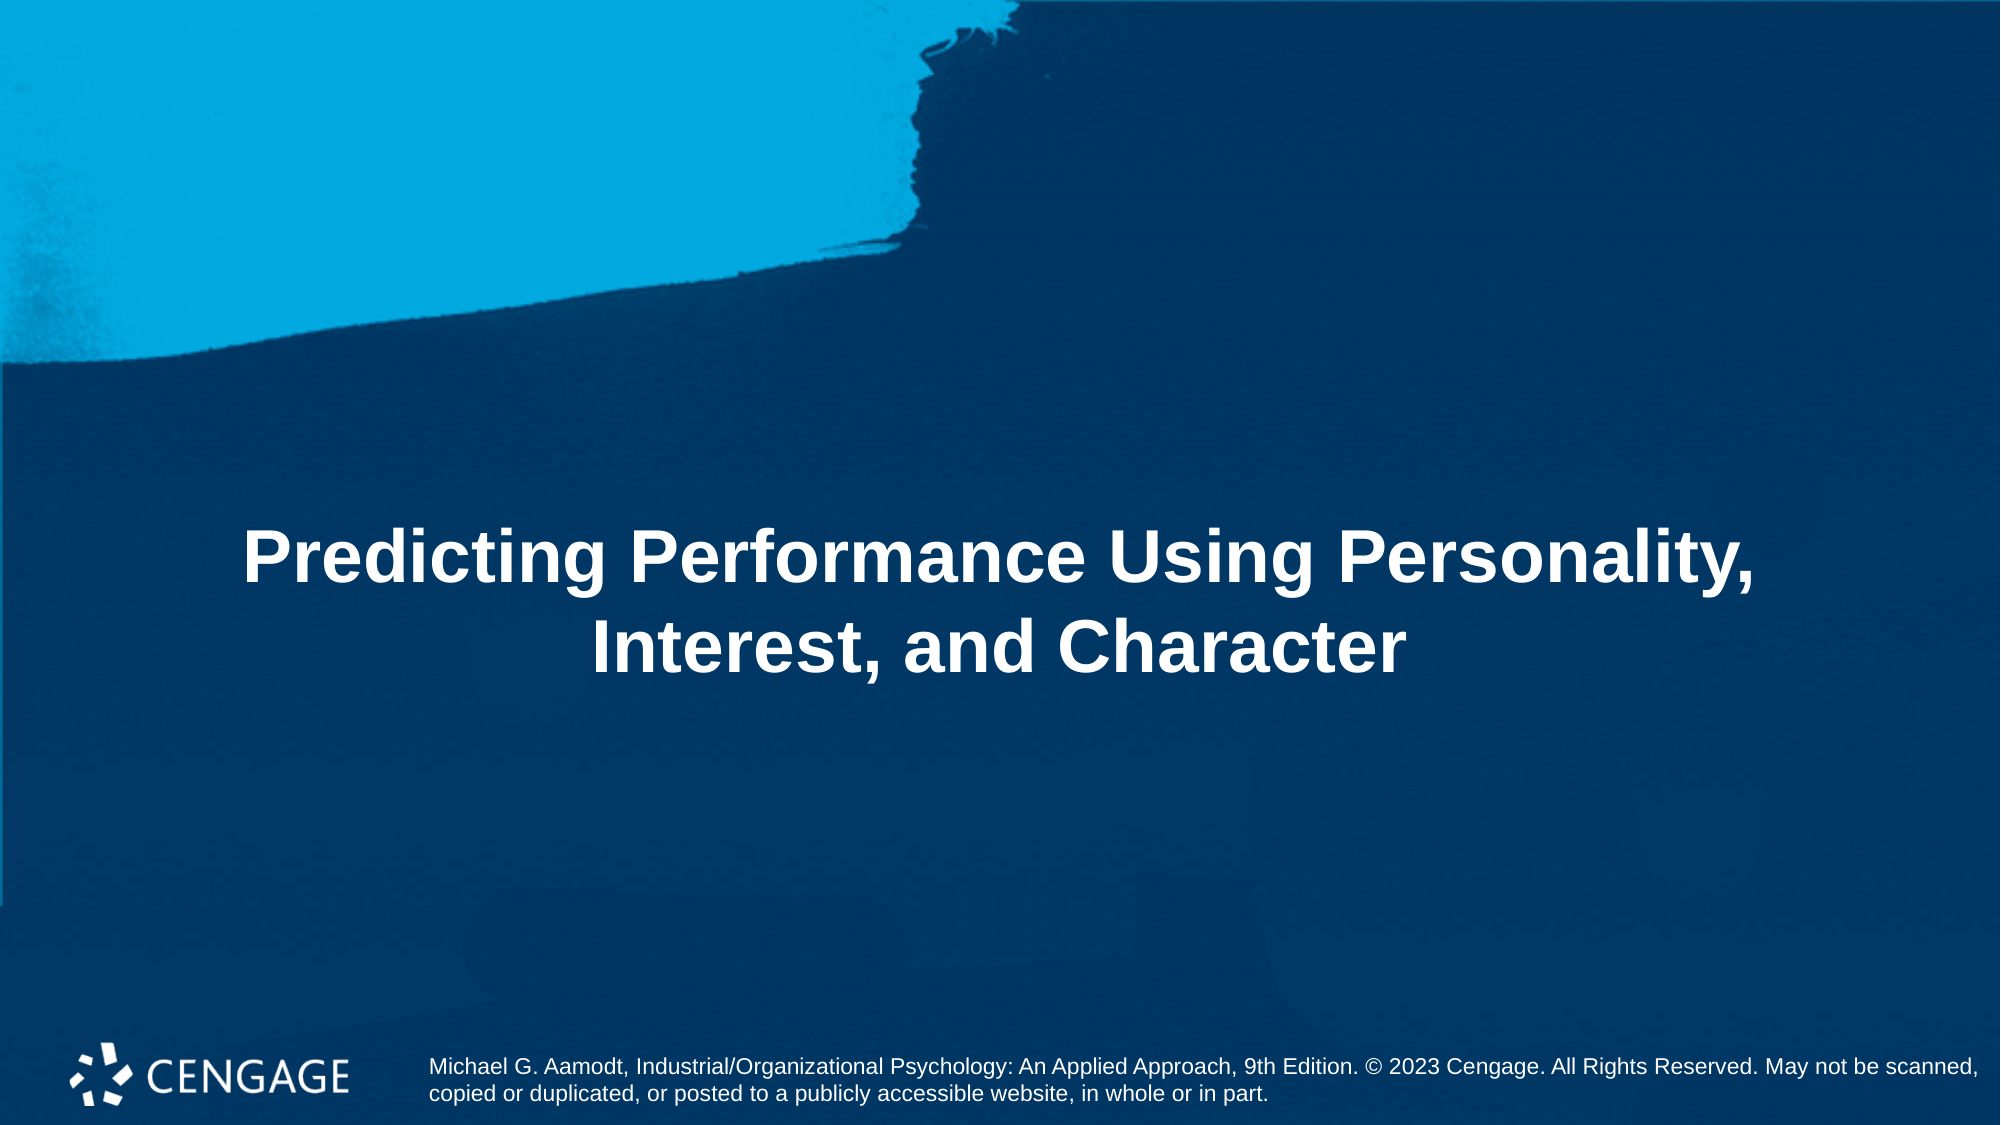

# Predicting Performance Using Personality, Interest, and Character